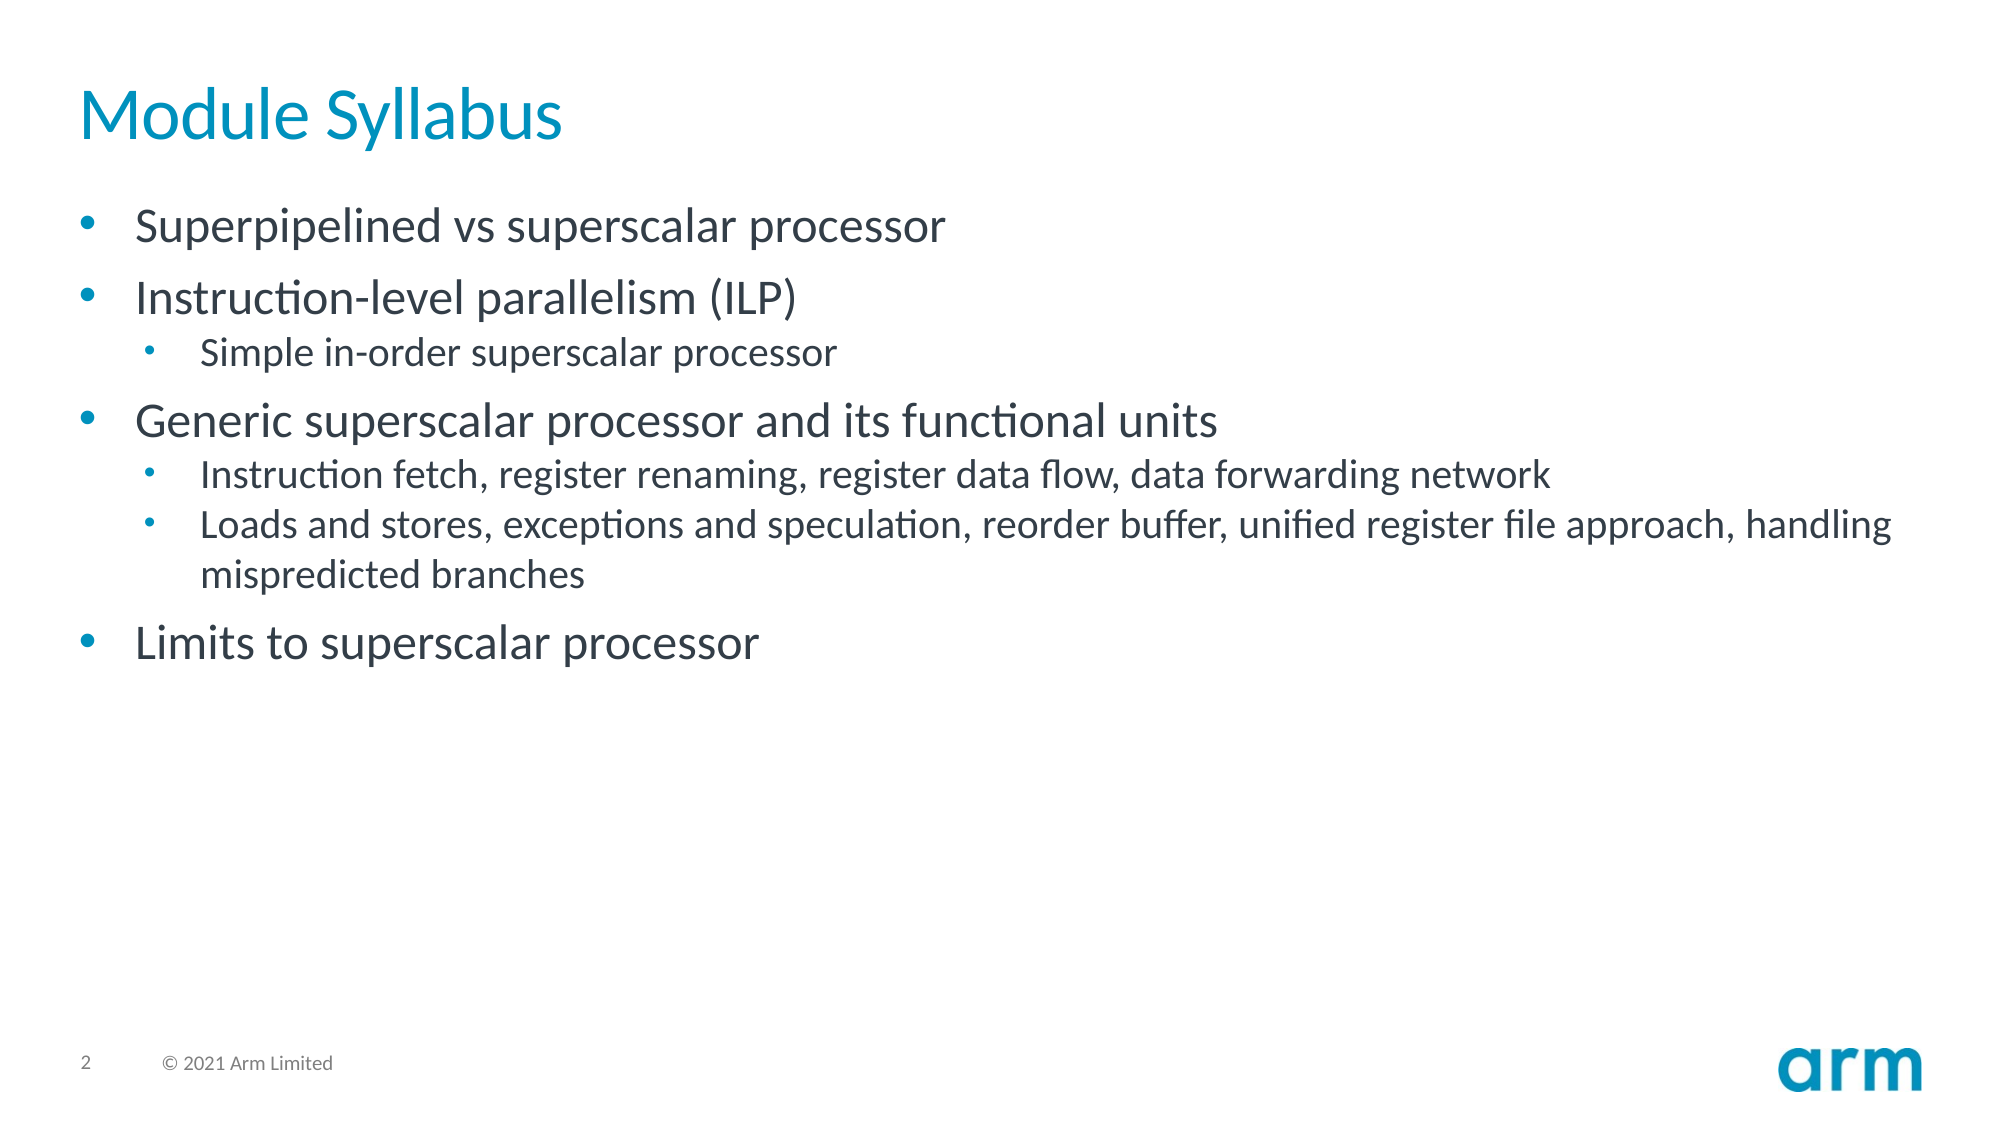

# Module Syllabus
Superpipelined vs superscalar processor
Instruction-level parallelism (ILP)
Simple in-order superscalar processor
Generic superscalar processor and its functional units
Instruction fetch, register renaming, register data flow, data forwarding network
Loads and stores, exceptions and speculation, reorder buffer, unified register file approach, handling mispredicted branches
Limits to superscalar processor